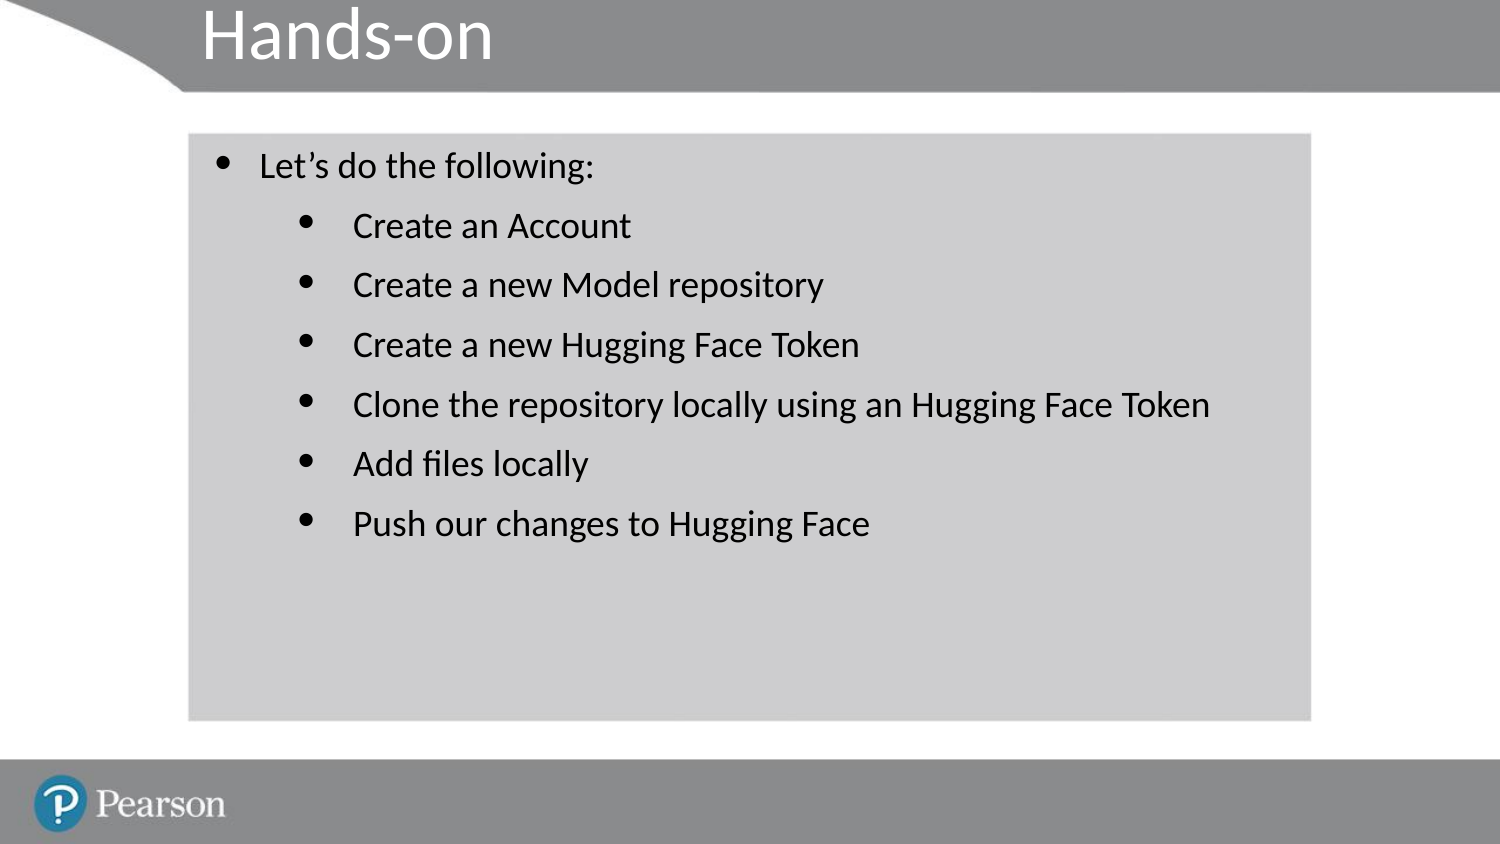

# Hands-on
Let’s do the following:
Create an Account
Create a new Model repository
Create a new Hugging Face Token
Clone the repository locally using an Hugging Face Token
Add files locally
Push our changes to Hugging Face